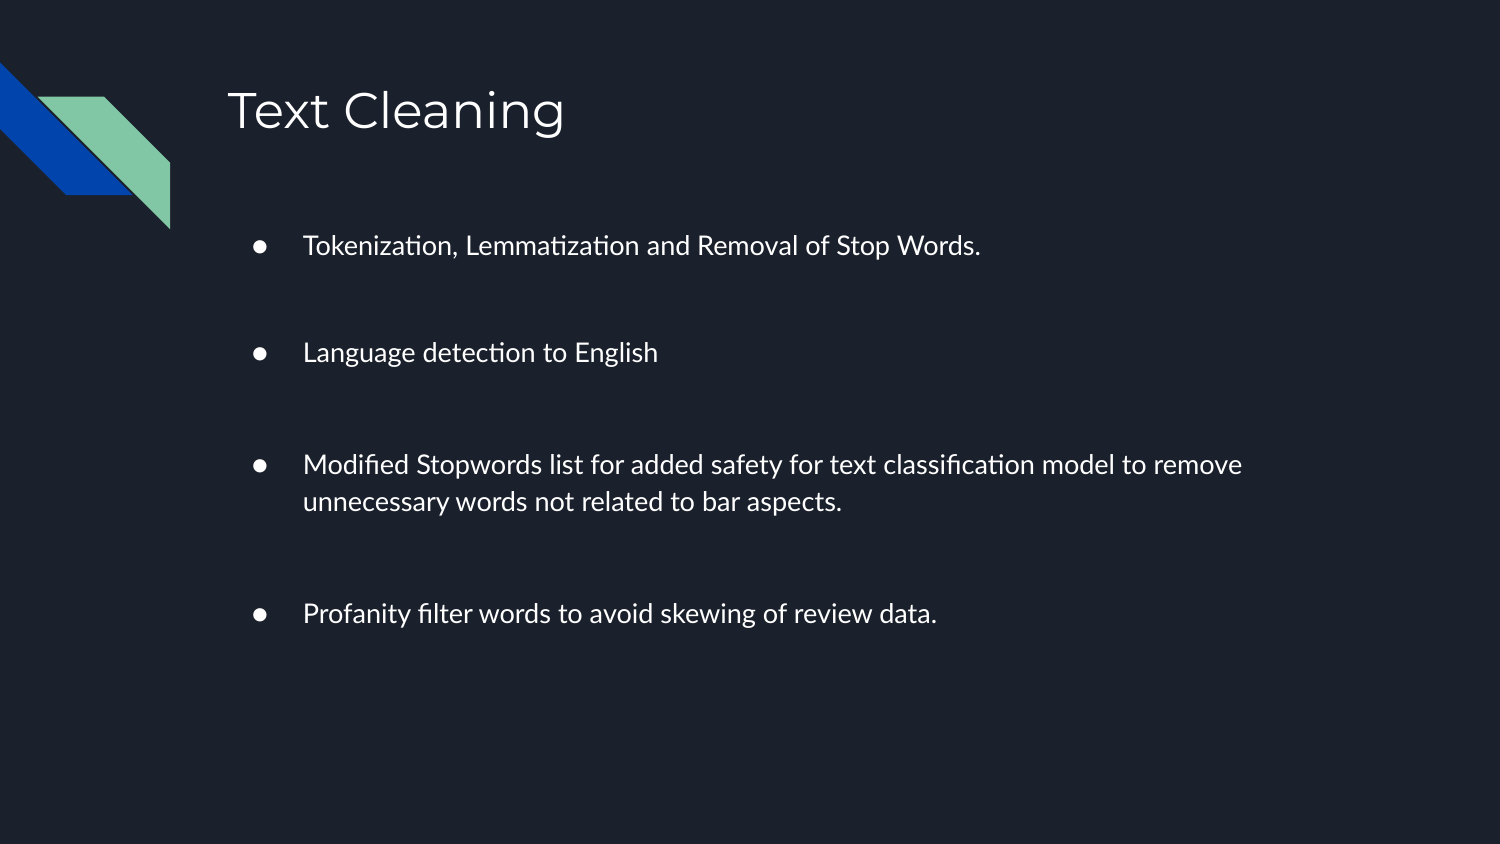

# Text Cleaning
Tokenization, Lemmatization and Removal of Stop Words.
Language detection to English
Modified Stopwords list for added safety for text classification model to remove unnecessary words not related to bar aspects.
Profanity filter words to avoid skewing of review data.